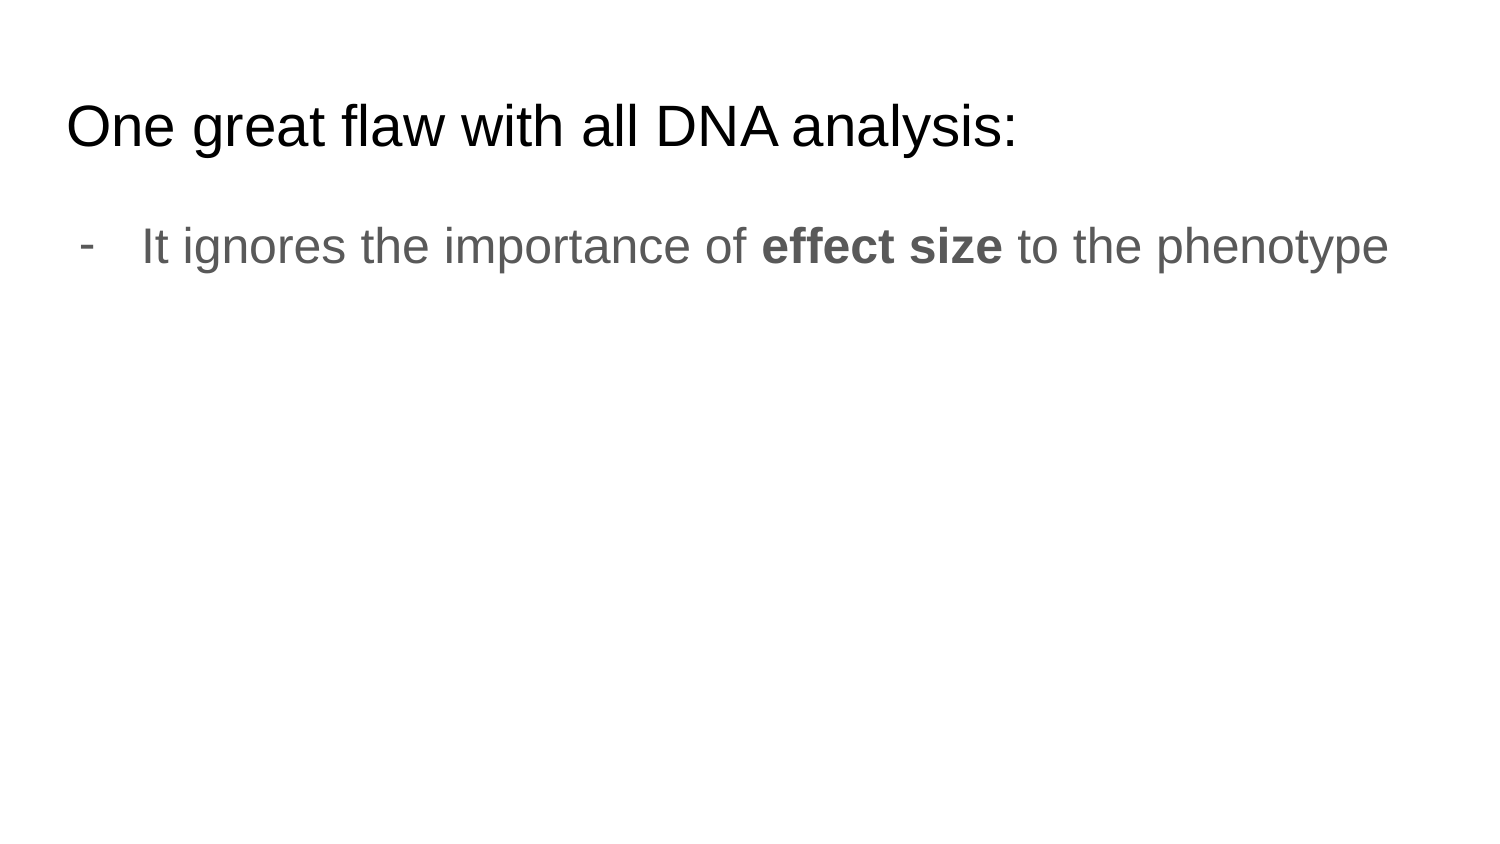

# One great flaw with all DNA analysis:
It ignores the importance of effect size to the phenotype